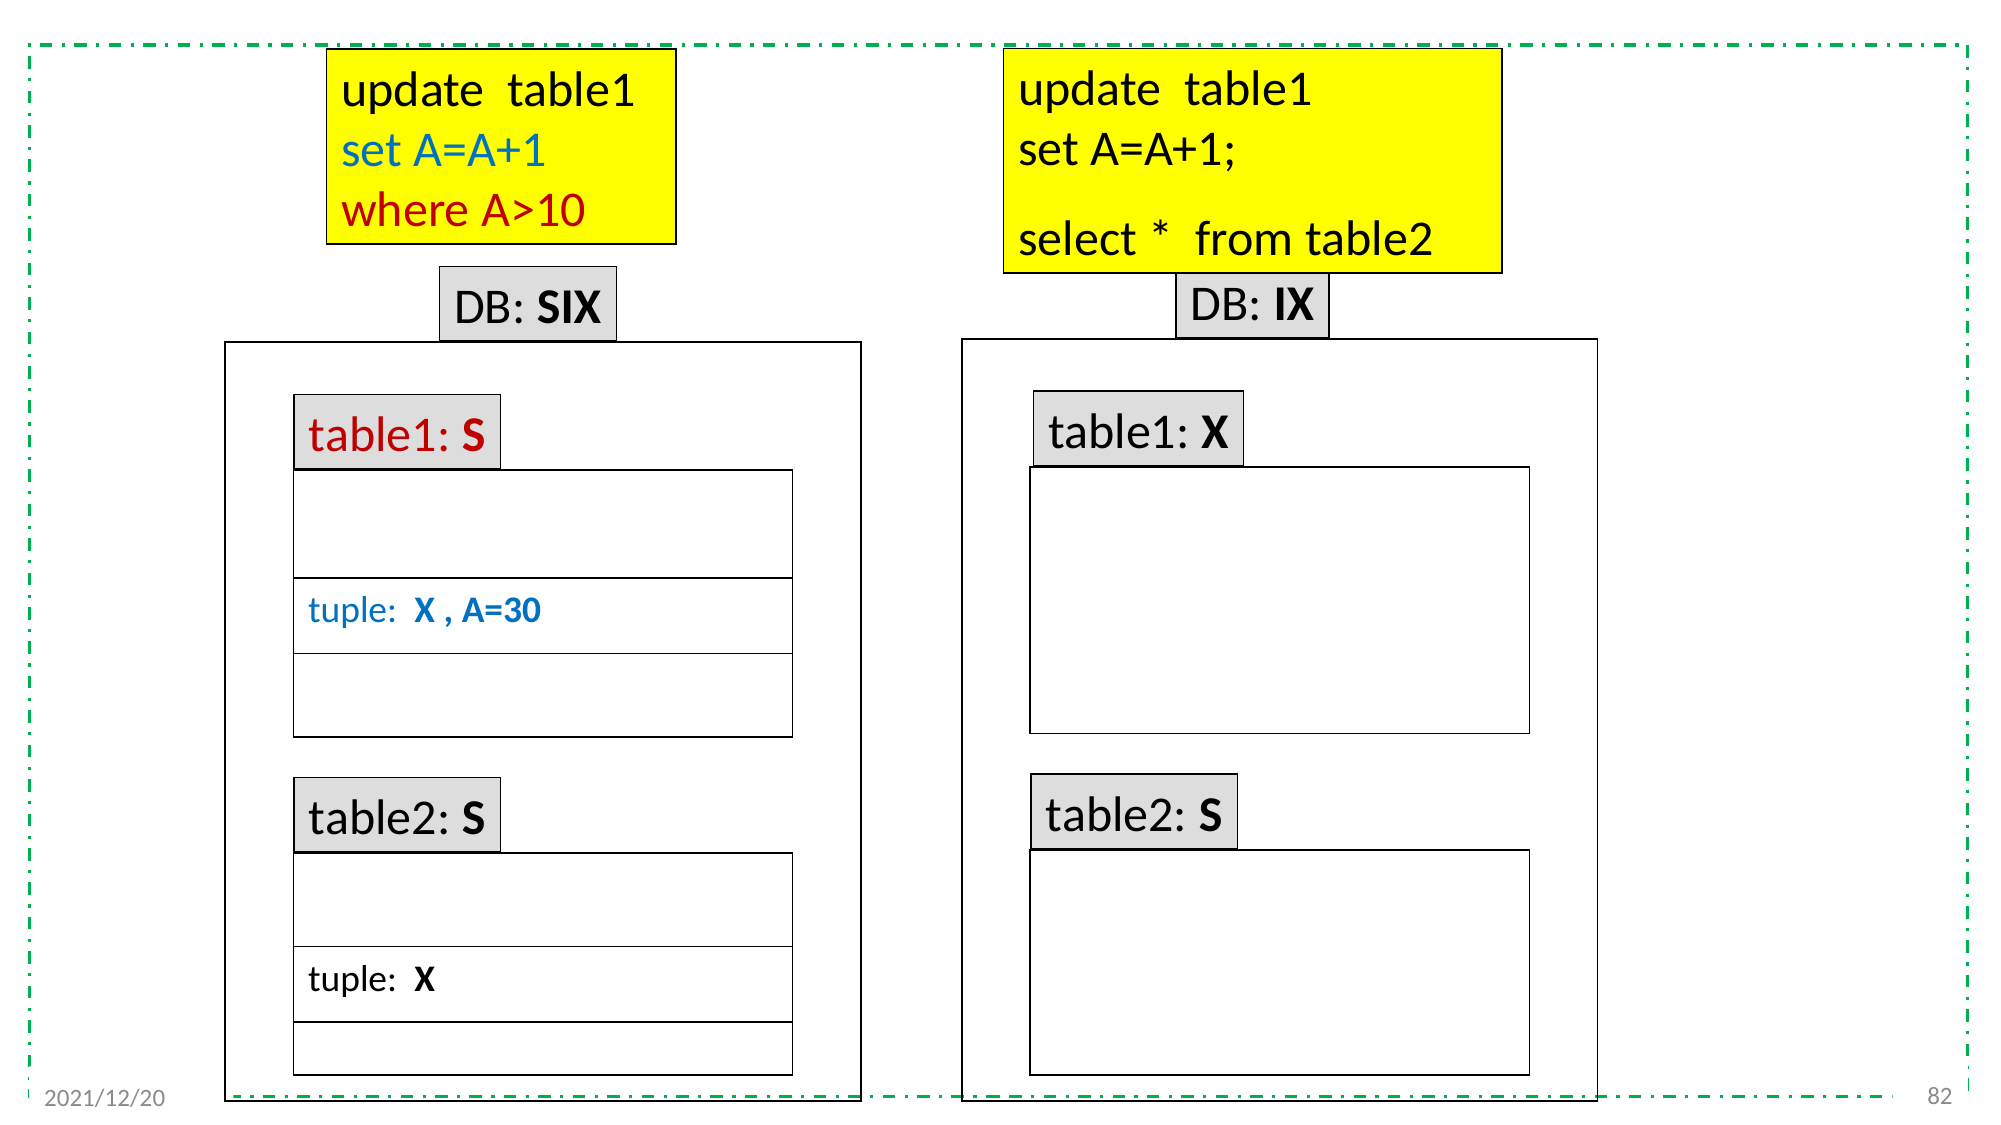

update  table1
set A=A+1;
select *  from table2
update  table1
set A=A+1
where A>10
DB: IX
DB: SIX

table1: X
table1: S

tuple:  X , A=30
table2: S
table2: S

tuple:  X
82
2021/12/20